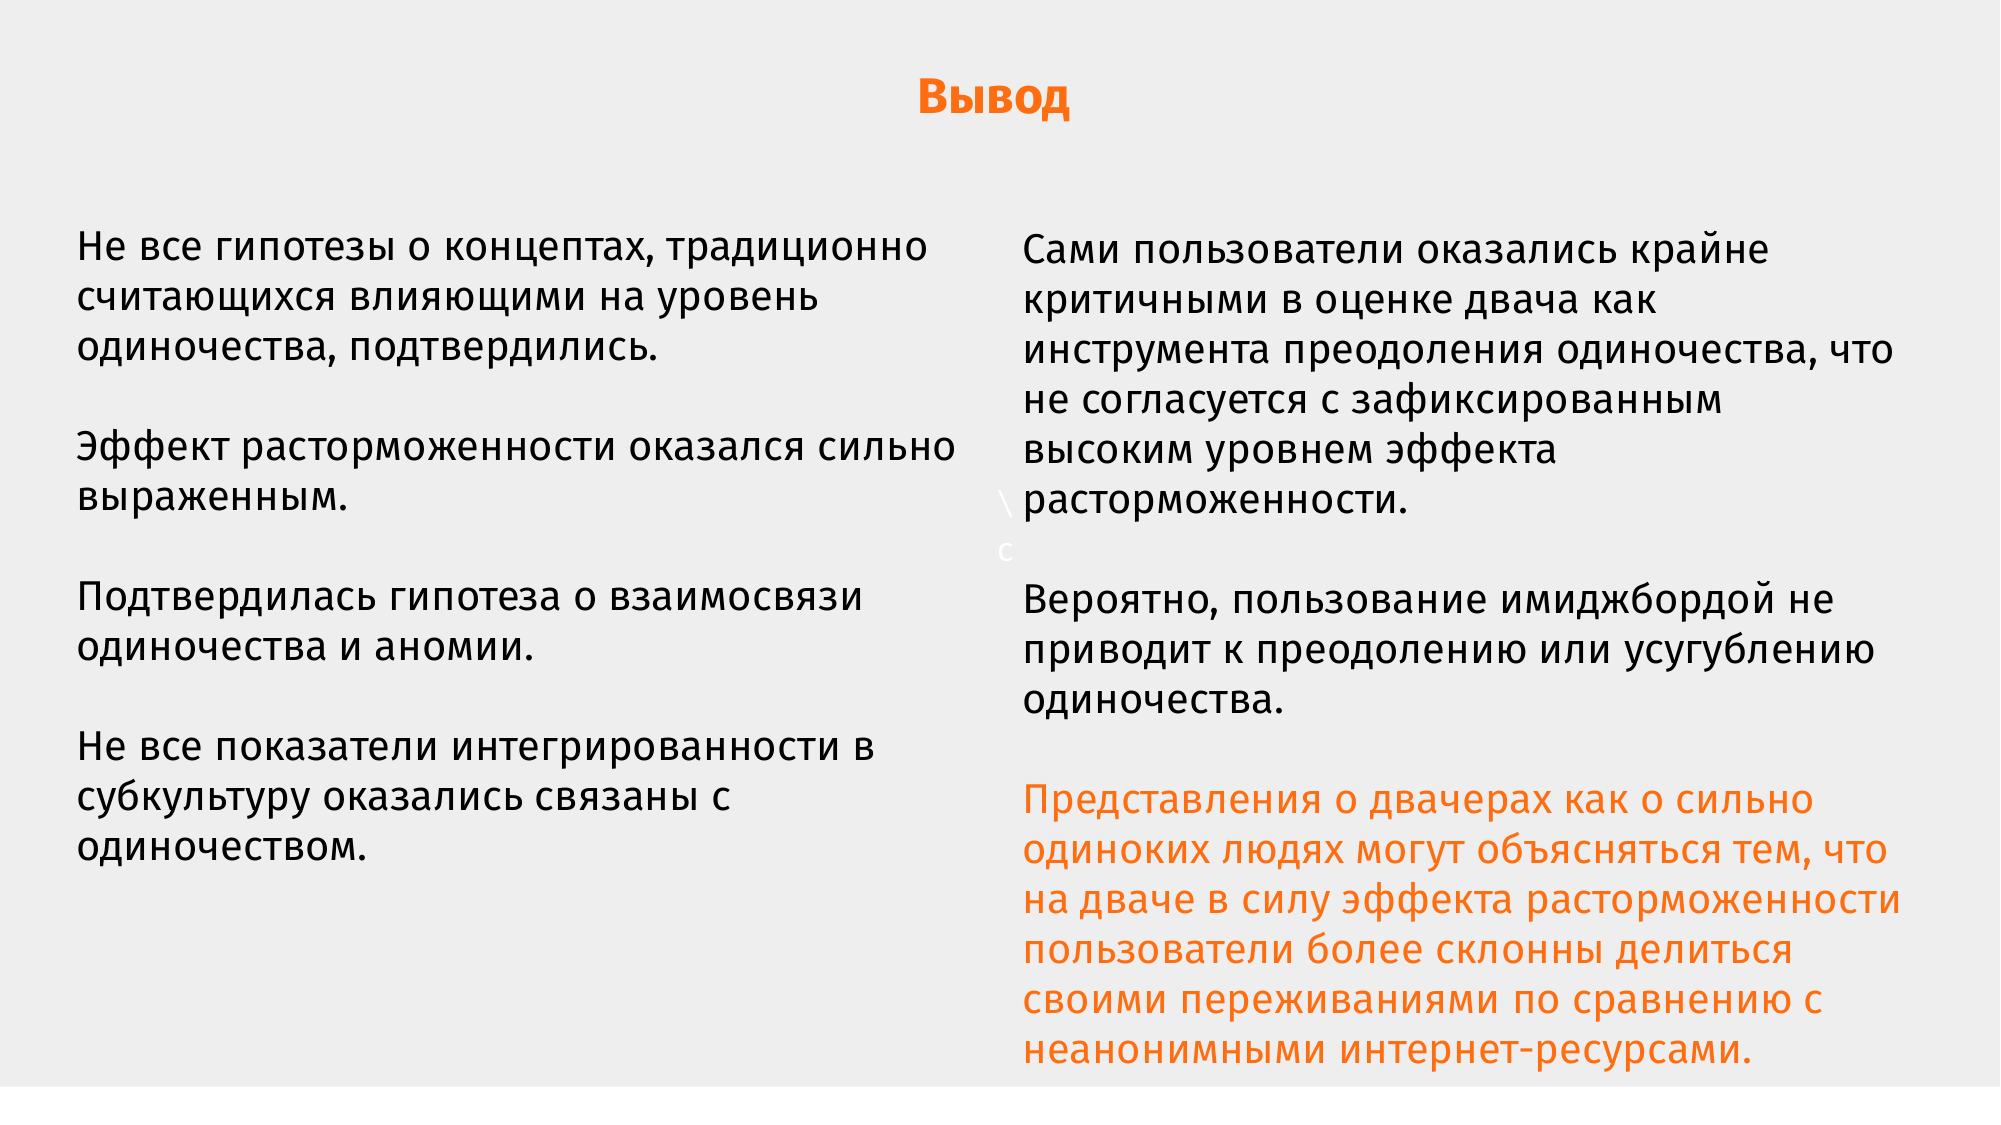

\
с
Вывод
Не все гипотезы о концептах, традиционно считающихся влияющими на уровень одиночества, подтвердились.

Эффект расторможенности оказался сильно выраженным.

Подтвердилась гипотеза о взаимосвязи одиночества и аномии.

Не все показатели интегрированности в субкультуру оказались связаны с одиночеством.
Сами пользователи оказались крайне критичными в оценке двача как инструмента преодоления одиночества, что не согласуется с зафиксированным высоким уровнем эффекта расторможенности.

Вероятно, пользование имиджбордой не приводит к преодолению или усугублению одиночества.

Представления о двачерах как о сильно одиноких людях могут объясняться тем, что на дваче в силу эффекта расторможенности пользователи более склонны делиться своими переживаниями по сравнению с неанонимными интернет-ресурсами.